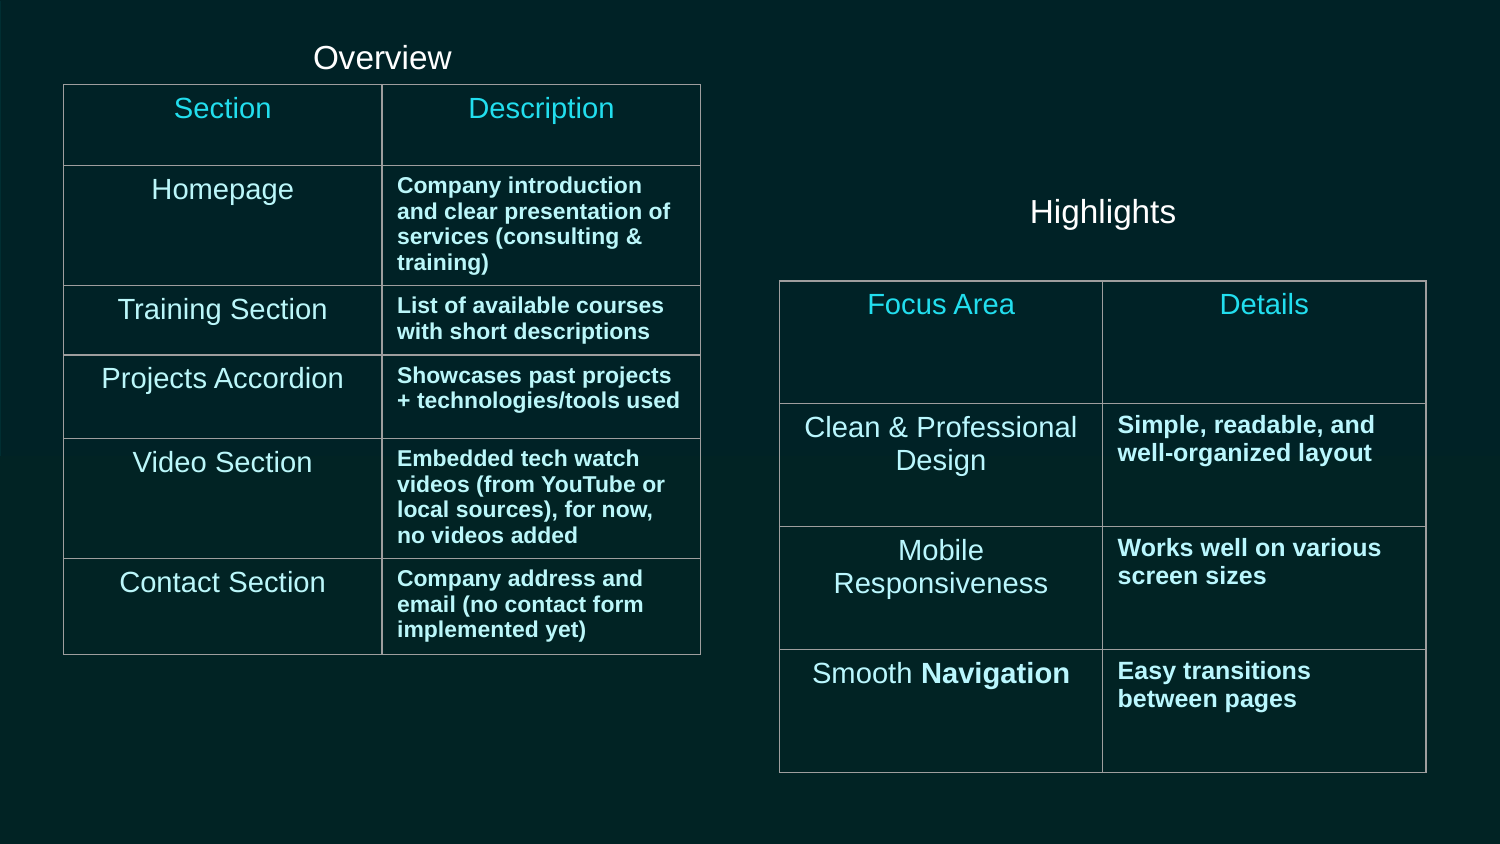

Overview
| Section | Description |
| --- | --- |
| Homepage | Company introduction and clear presentation of services (consulting & training) |
| Training Section | List of available courses with short descriptions |
| Projects Accordion | Showcases past projects + technologies/tools used |
| Video Section | Embedded tech watch videos (from YouTube or local sources), for now, no videos added |
| Contact Section | Company address and email (no contact form implemented yet) |
Highlights
| Focus Area | Details |
| --- | --- |
| Clean & Professional Design | Simple, readable, and well-organized layout |
| Mobile Responsiveness | Works well on various screen sizes |
| Smooth Navigation | Easy transitions between pages |